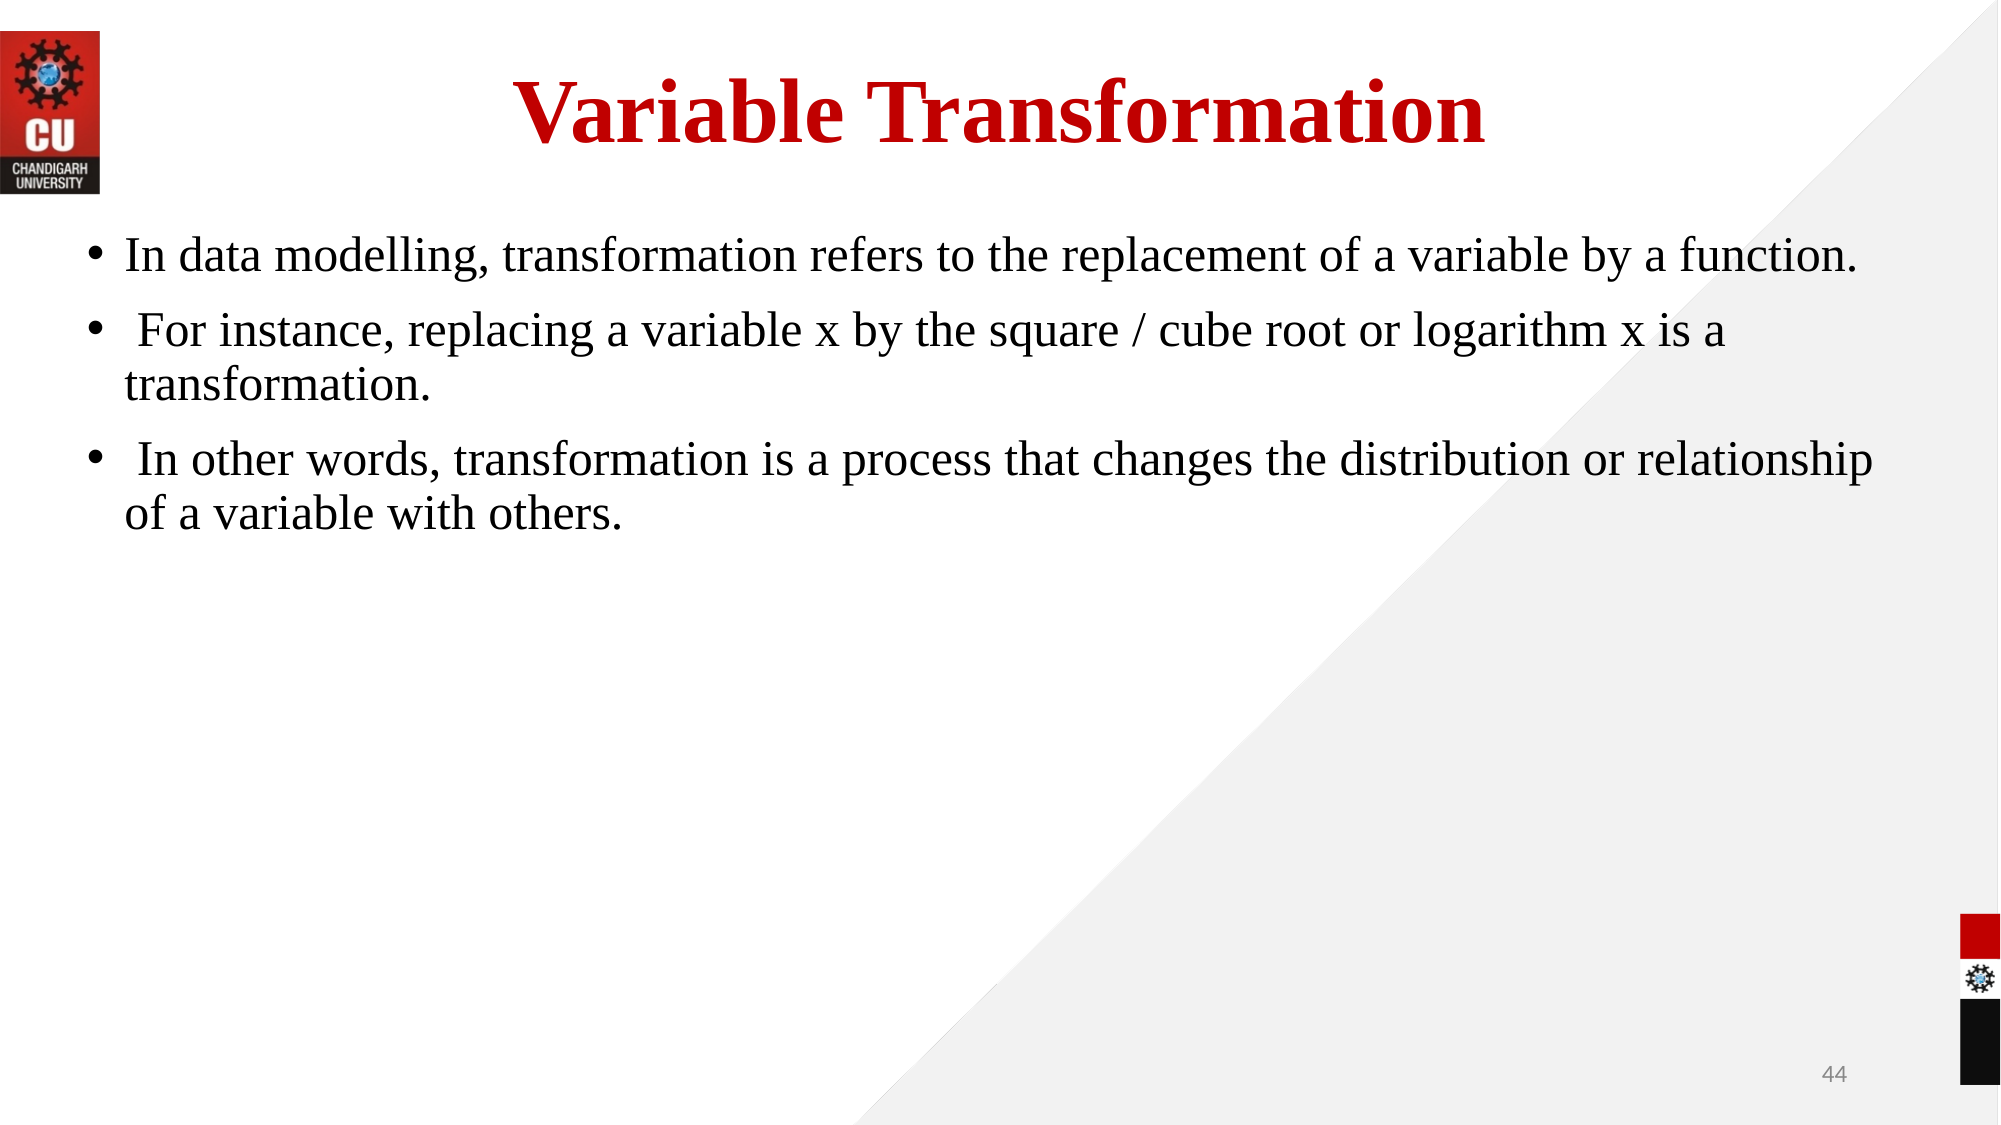

# Variable Transformation
In data modelling, transformation refers to the replacement of a variable by a function.
 For instance, replacing a variable x by the square / cube root or logarithm x is a transformation.
 In other words, transformation is a process that changes the distribution or relationship of a variable with others.

44